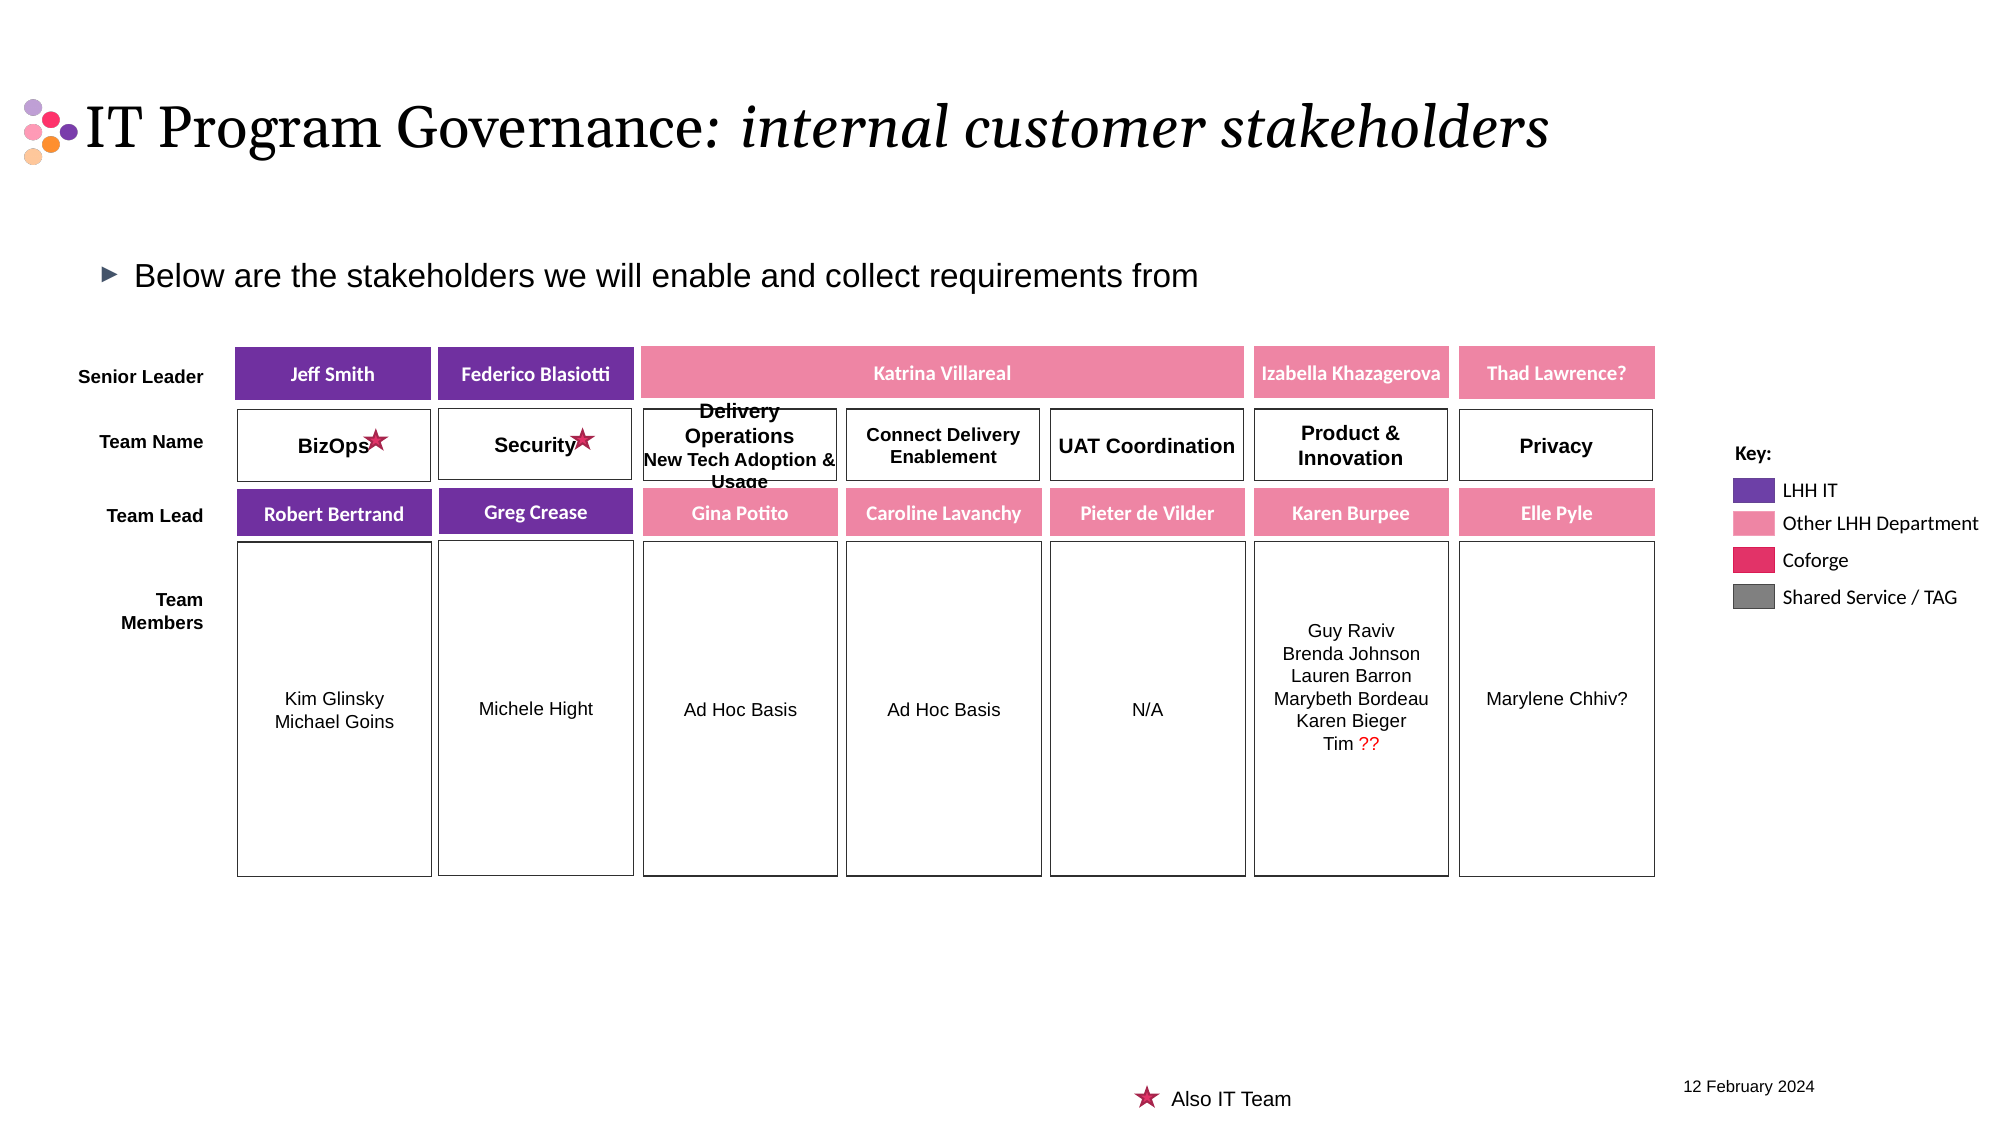

IT Program Governance: internal customer stakeholders
Below are the stakeholders we will enable and collect requirements from
Katrina Villareal
Izabella Khazagerova
Thad Lawrence?
Federico Blasiotti
Jeff Smith
Senior Leader
Security
Delivery Operations
New Tech Adoption & Usage
Connect Delivery Enablement
UAT Coordination
Product & Innovation
Privacy
BizOps
Team Name

Key:
LHH IT

Greg Crease
Gina Potito
Caroline Lavanchy
Pieter de Vilder
Karen Burpee
Elle Pyle
Robert Bertrand
Team Lead
Other LHH Department

Michele Hight
Ad Hoc Basis
Ad Hoc Basis
N/A
Guy Raviv
Brenda Johnson
Lauren Barron
Marybeth Bordeau
Karen Bieger
Tim ??

Marylene Chhiv?

Kim Glinsky
Michael Goins
Coforge

Shared Service / TAG

Team Members
12 February 2024
Also IT Team